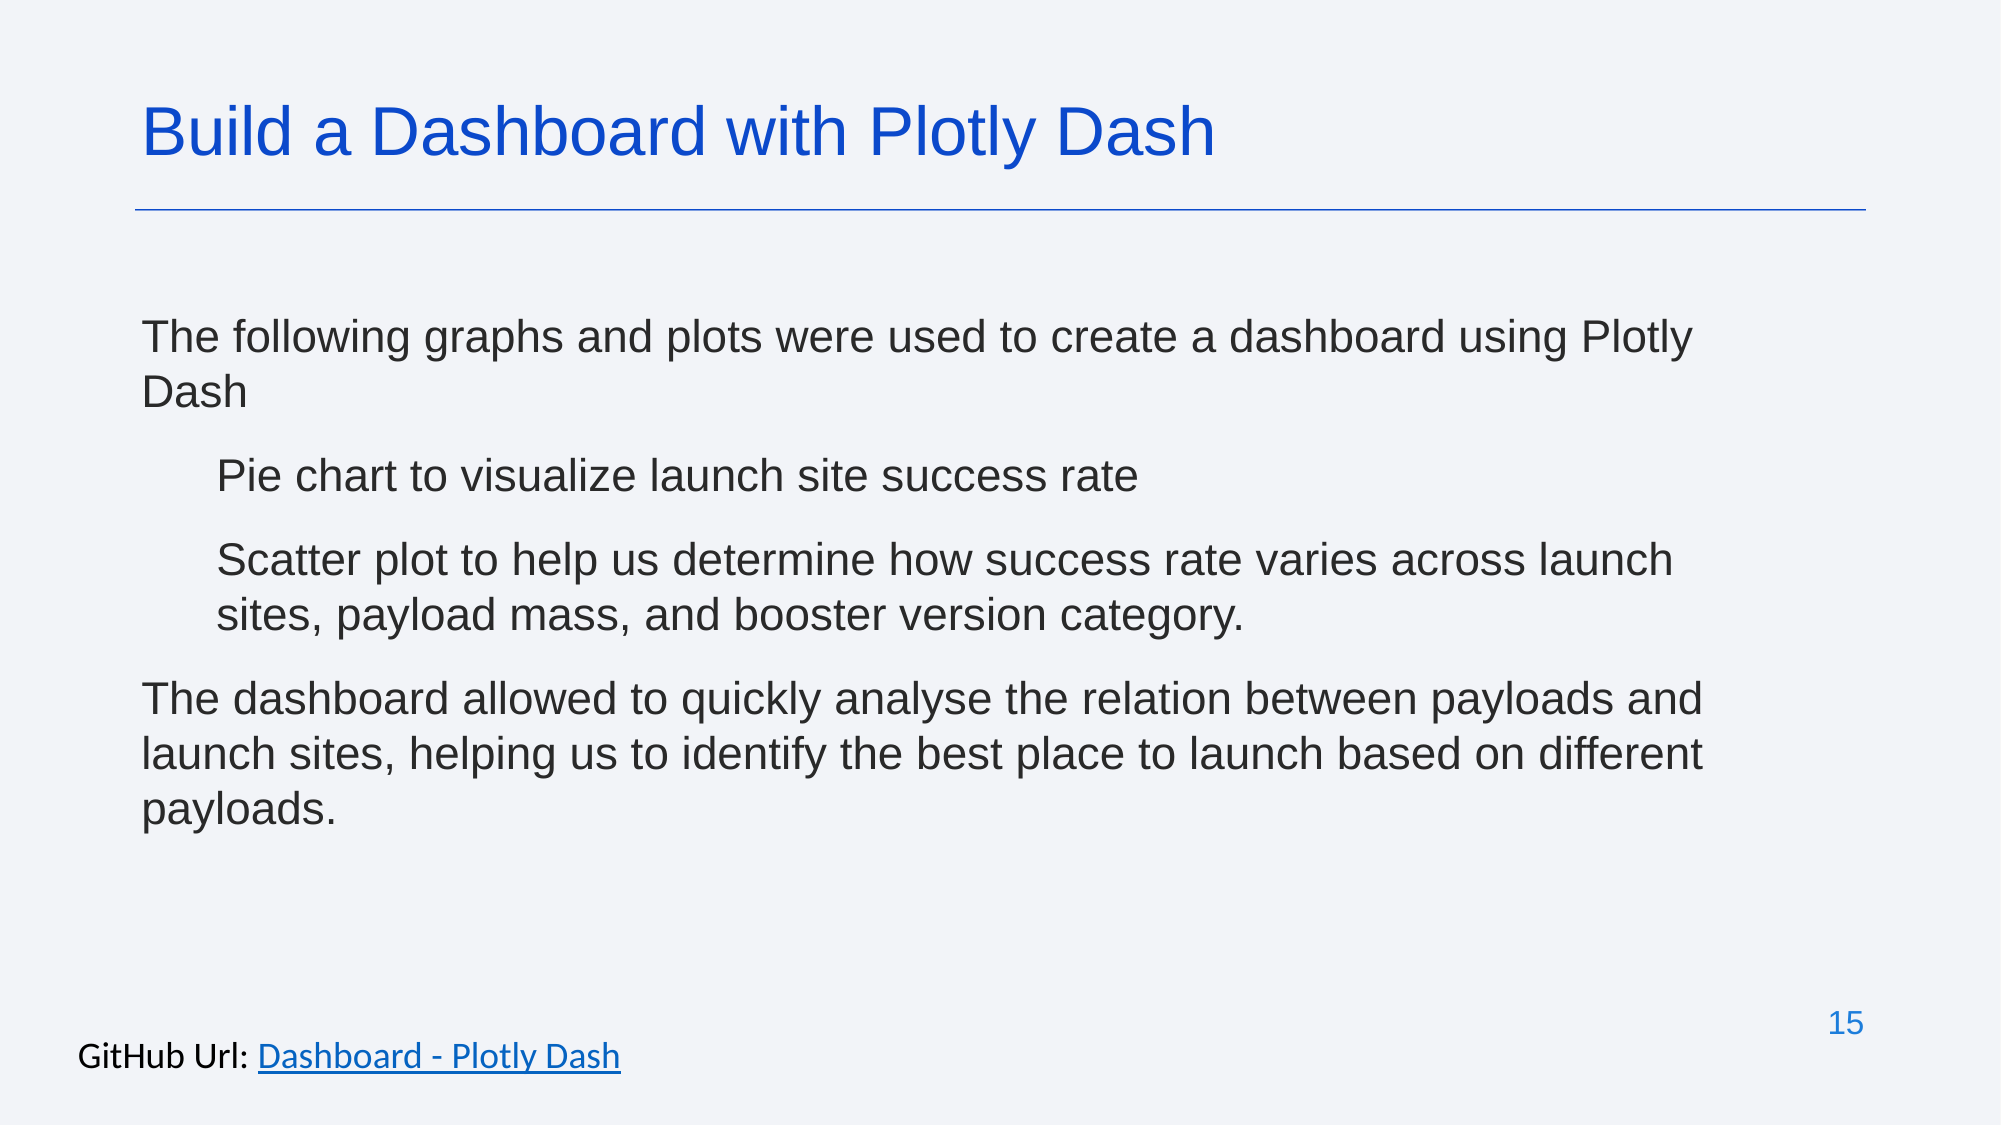

Build a Dashboard with Plotly Dash
The following graphs and plots were used to create a dashboard using Plotly Dash
Pie chart to visualize launch site success rate
Scatter plot to help us determine how success rate varies across launch sites, payload mass, and booster version category.
The dashboard allowed to quickly analyse the relation between payloads and launch sites, helping us to identify the best place to launch based on different payloads.
15
GitHub Url: Dashboard - Plotly Dash